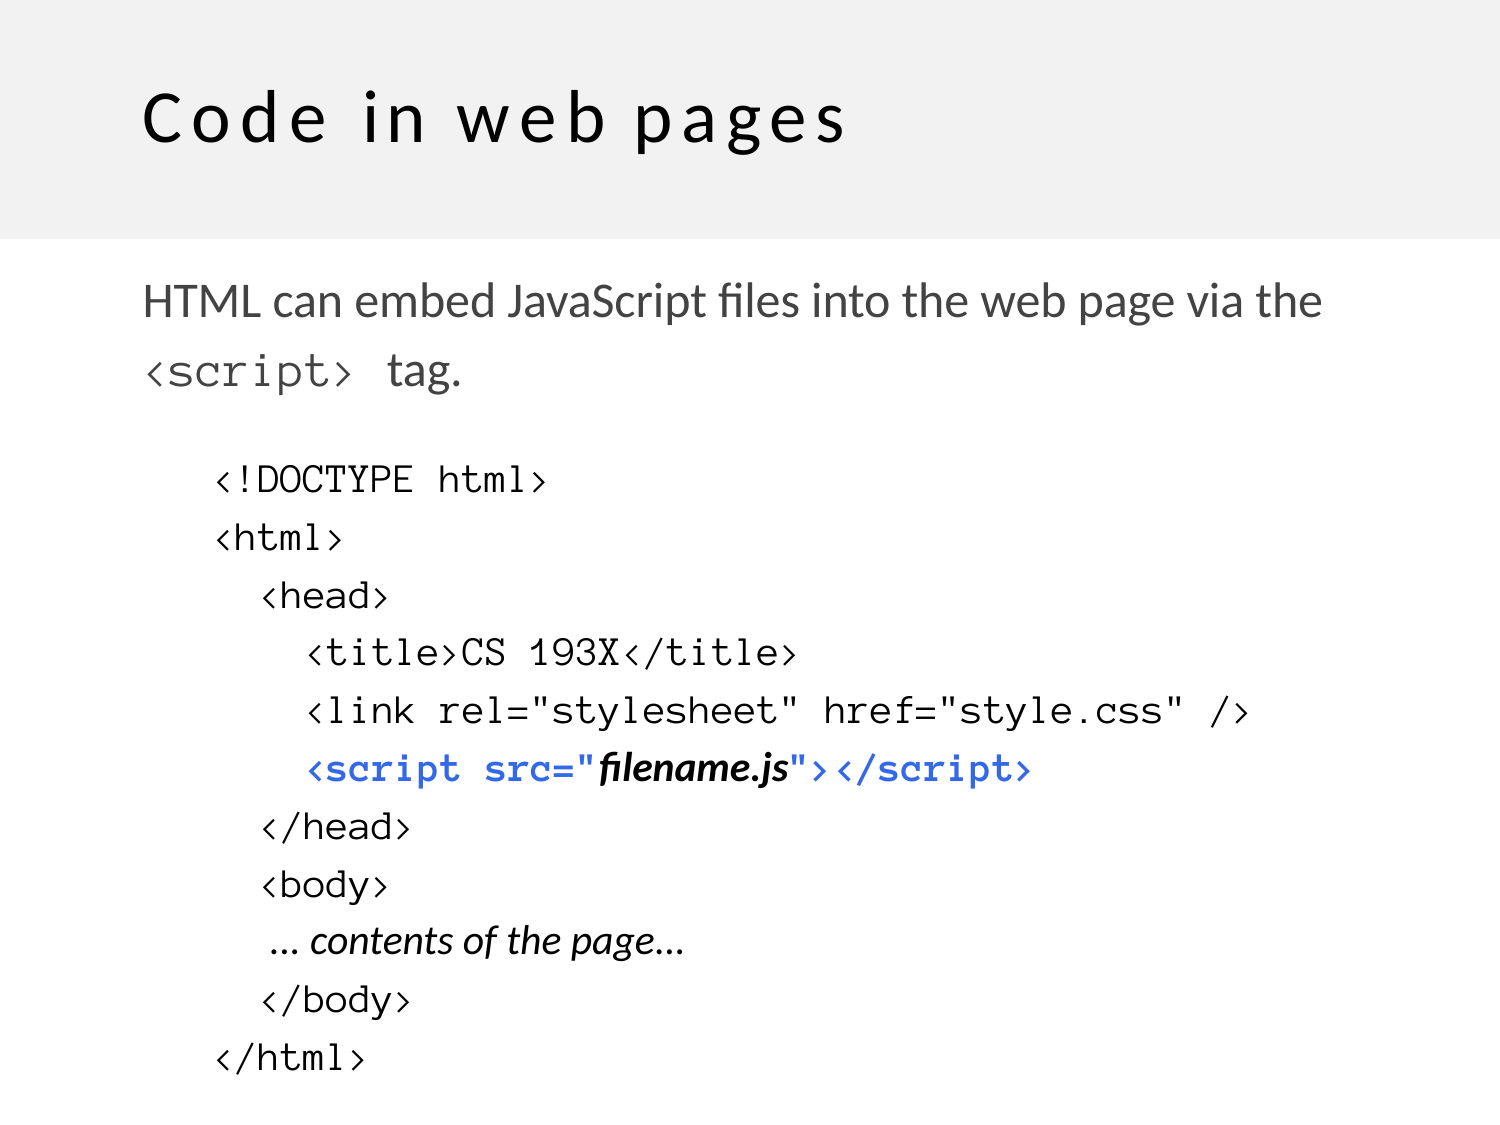

# Code in web pages
HTML can embed JavaScript files into the web page via the
<script> tag.

<!DOCTYPE html>
<html>
<head>
<title>CS 193X</title>
<link rel="stylesheet" href="style.css" />
<script src="filename.js"></script>
</head>
<body>
... contents of the page...
</body>
</html>